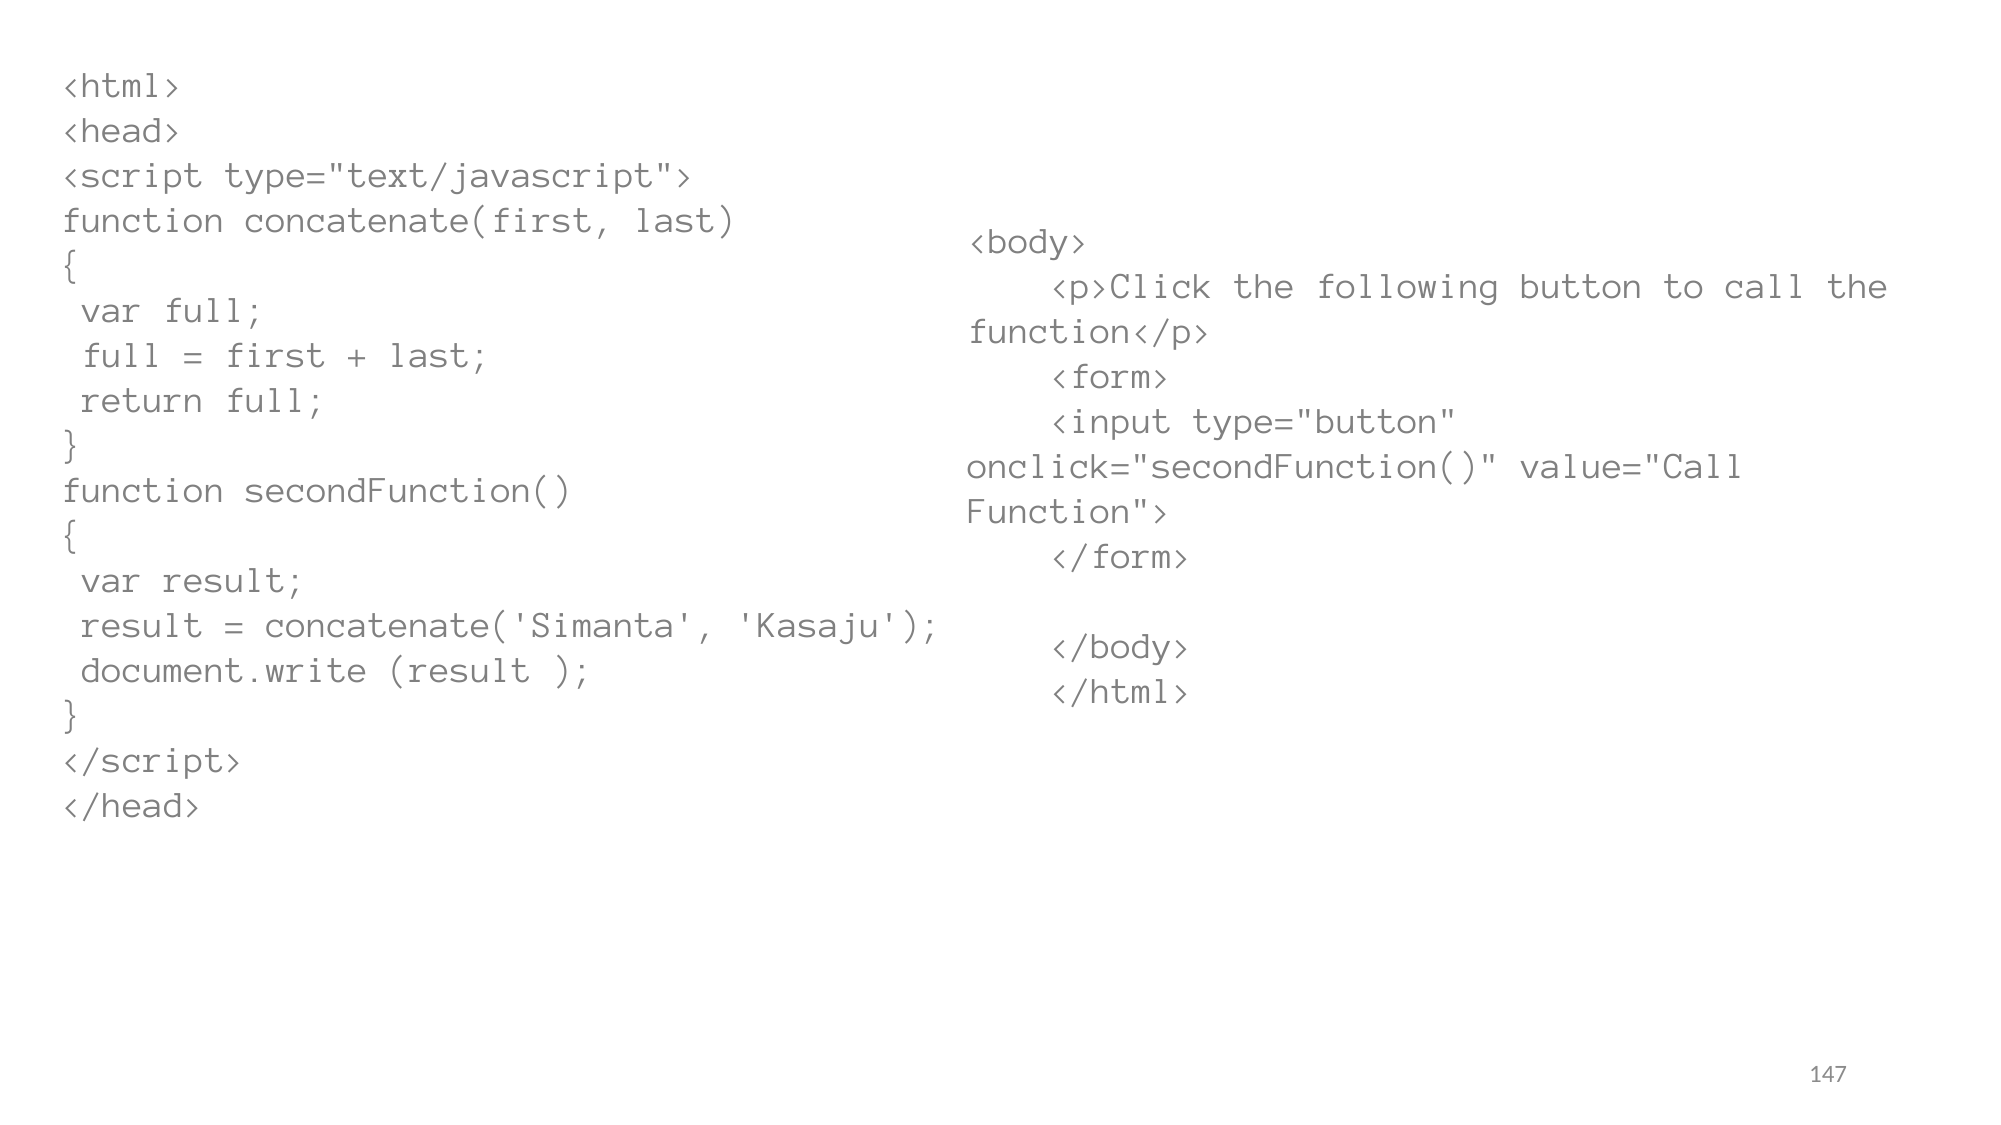

<html>
<head>
<script type="text/javascript">
function concatenate(first, last)
{
 var full;
 full = first + last;
 return full;
}
function secondFunction()
{
 var result;
 result = concatenate('Simanta', 'Kasaju');
 document.write (result );
}
</script>
</head>
<body>
    <p>Click the following button to call the function</p>
    <form>
    <input type="button" onclick="secondFunction()" value="Call Function">
    </form>

    </body>
    </html>
147